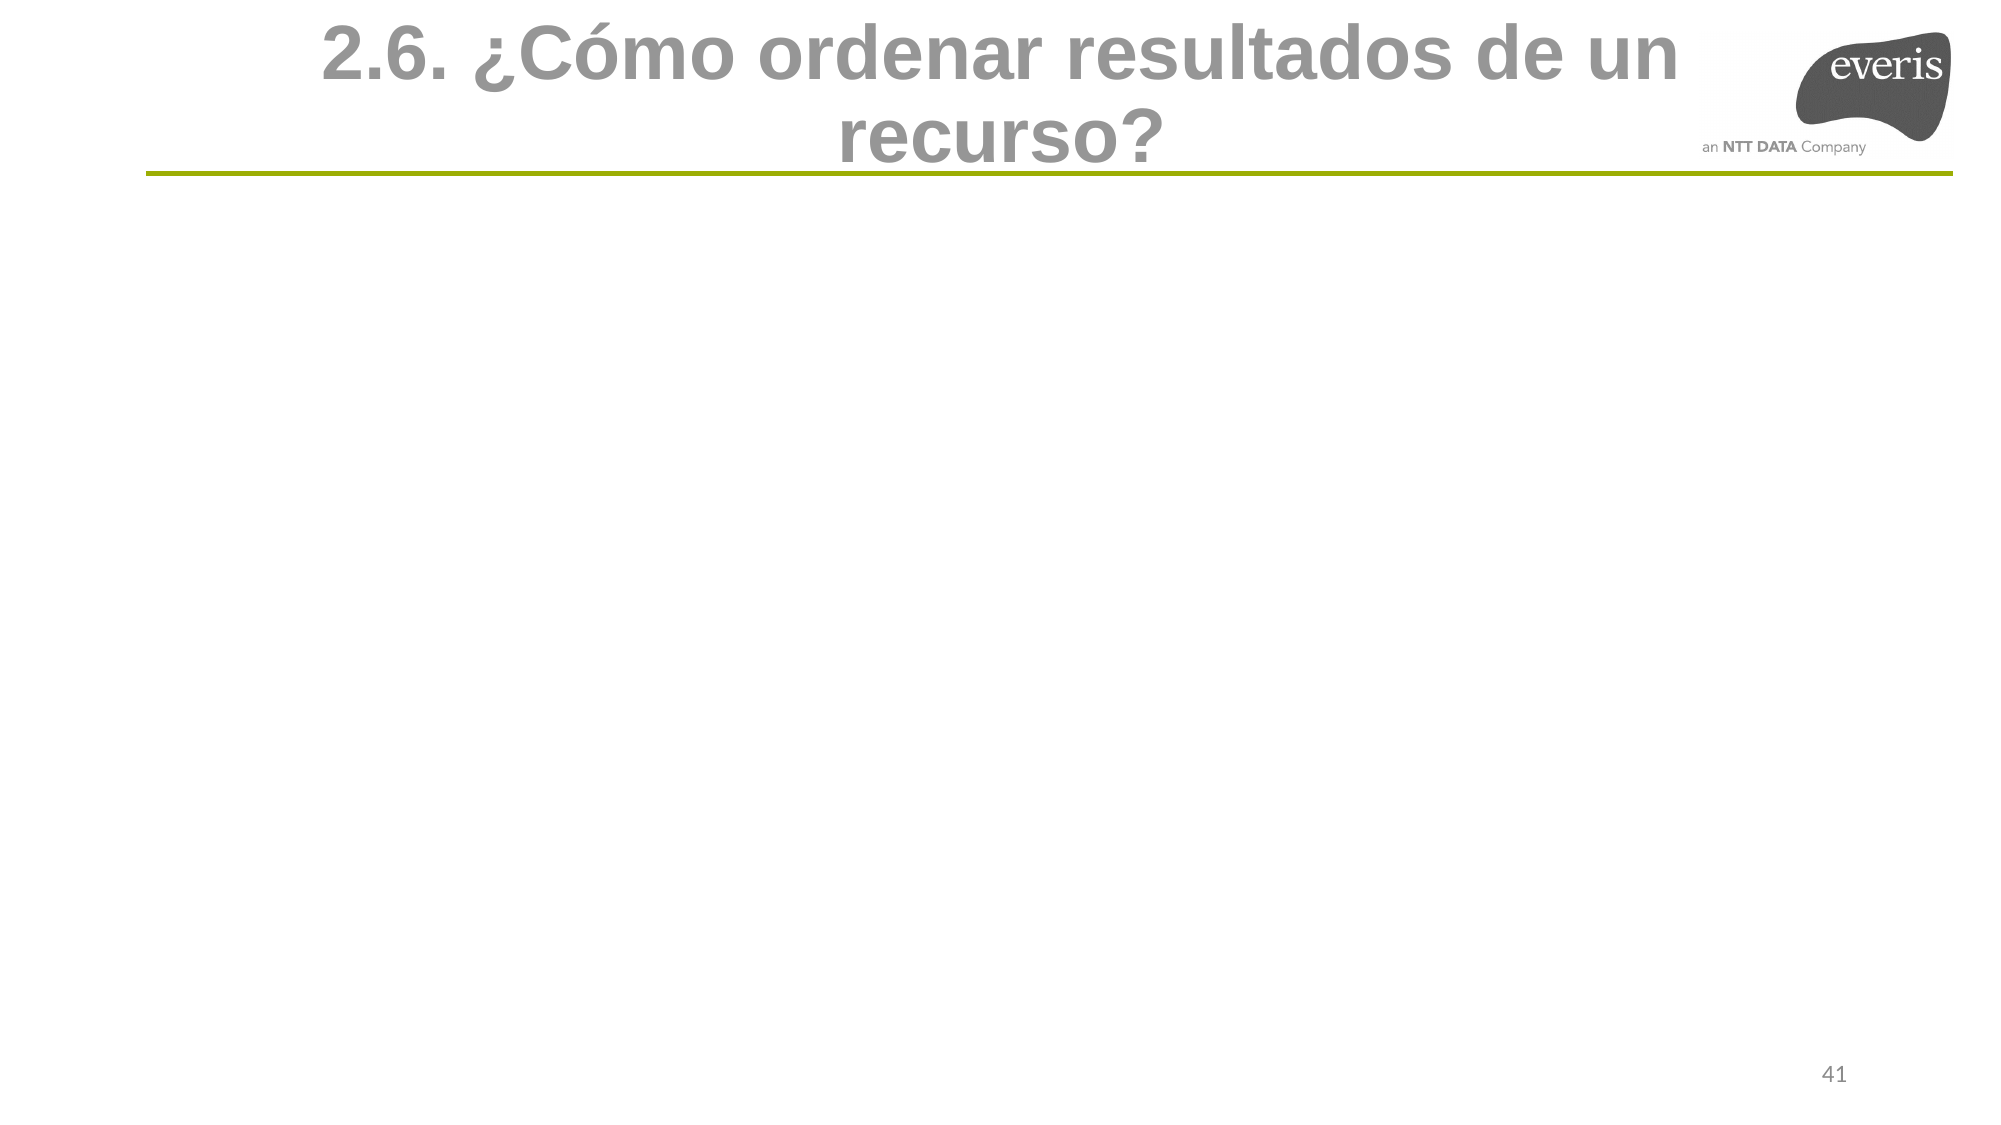

2.6. ¿Cómo ordenar resultados de un recurso?
41